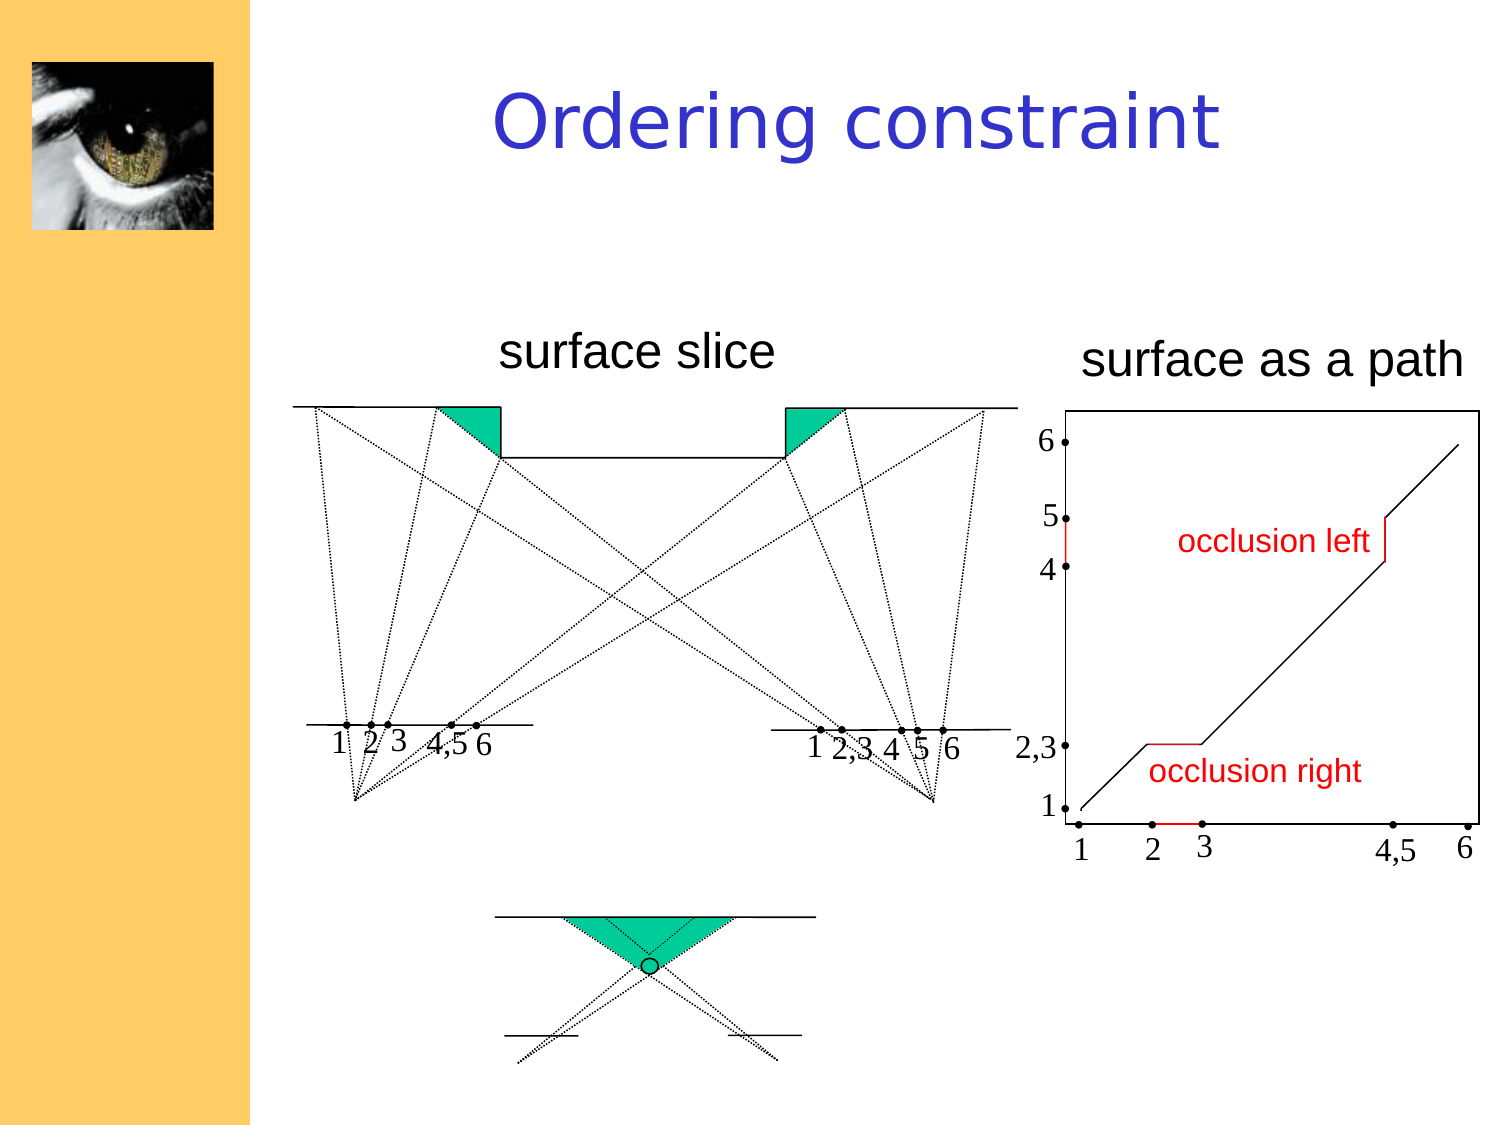

# Ordering constraint
surface slice
surface as a path

6

5
occlusion left

4

3
2
1
4,5
6
1
2,3
5
6
2,3
4

occlusion right

1

3
6
1
2

4,5